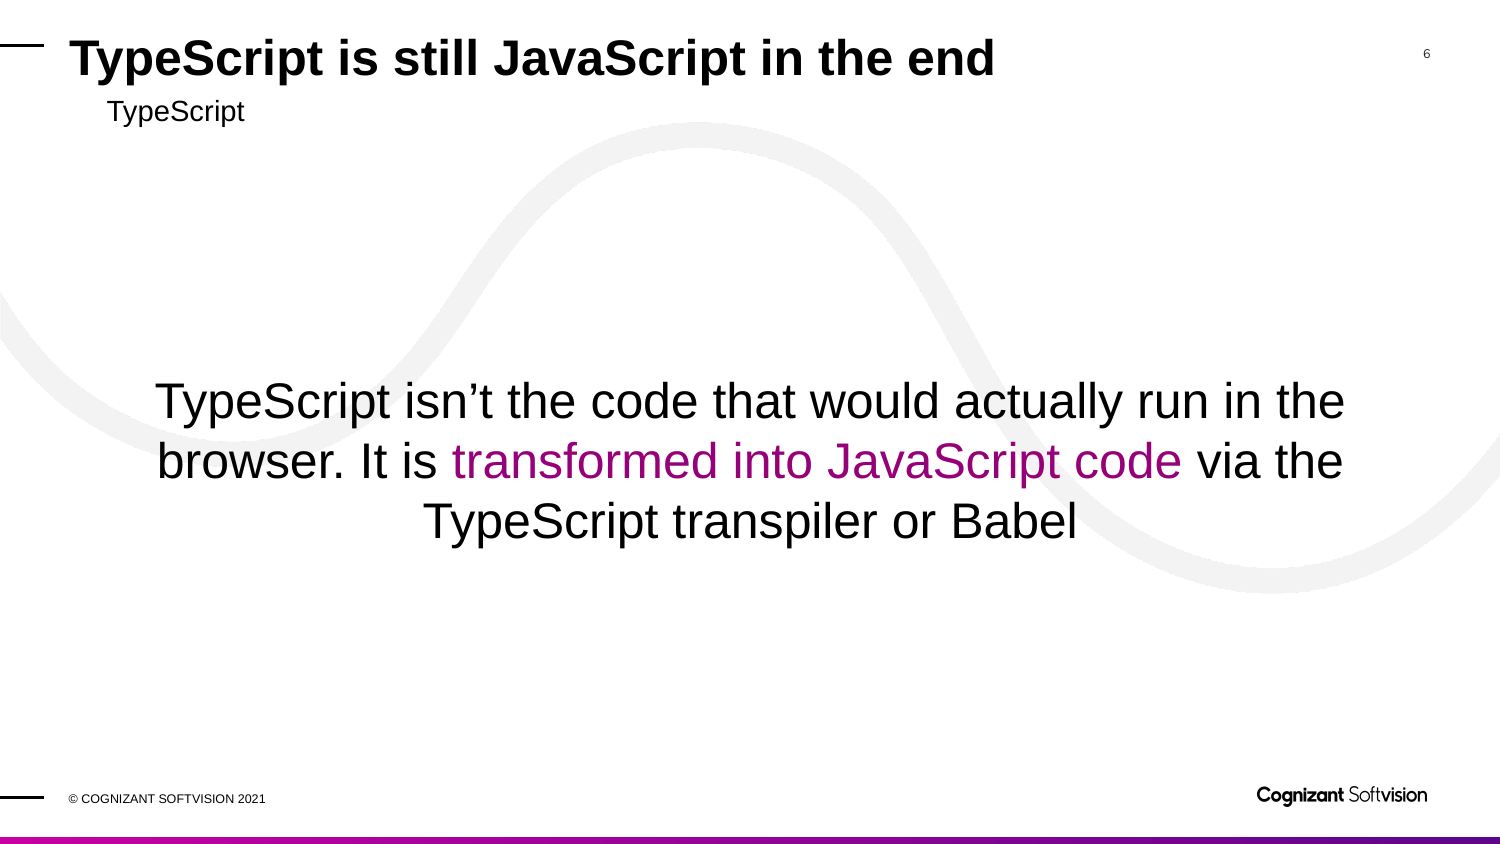

# TypeScript is still JavaScript in the end
TypeScript
TypeScript isn’t the code that would actually run in the browser. It is transformed into JavaScript code via the TypeScript transpiler or Babel